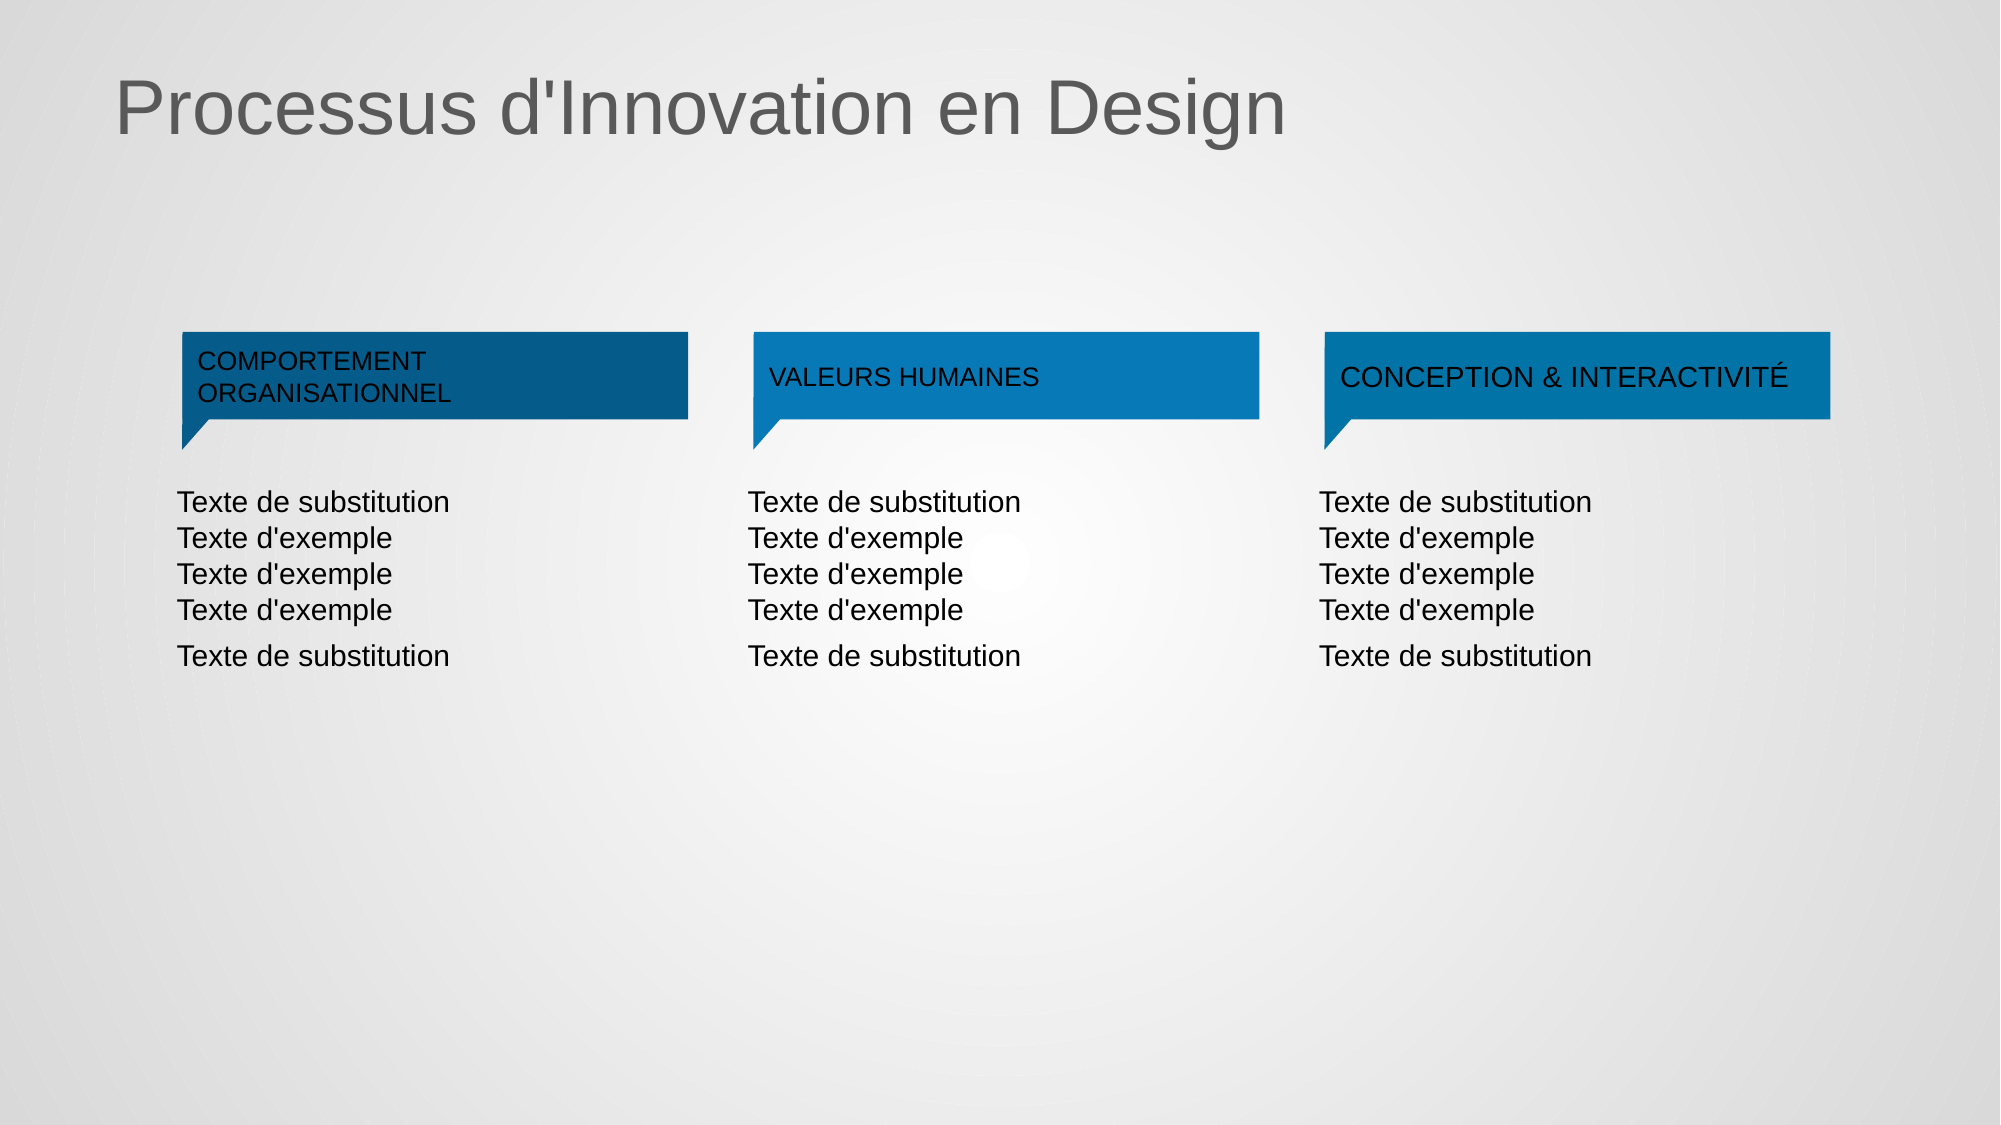

# Processus d'Innovation en Design
COMPORTEMENT ORGANISATIONNEL

VALEURS HUMAINES

CONCEPTION & INTERACTIVITÉ

Texte de substitution
Texte d'exemple
Texte d'exemple
Texte d'exemple
Texte de substitution
Texte de substitution
Texte d'exemple
Texte d'exemple
Texte d'exemple
Texte de substitution
Texte de substitution
Texte d'exemple
Texte d'exemple
Texte d'exemple
Texte de substitution